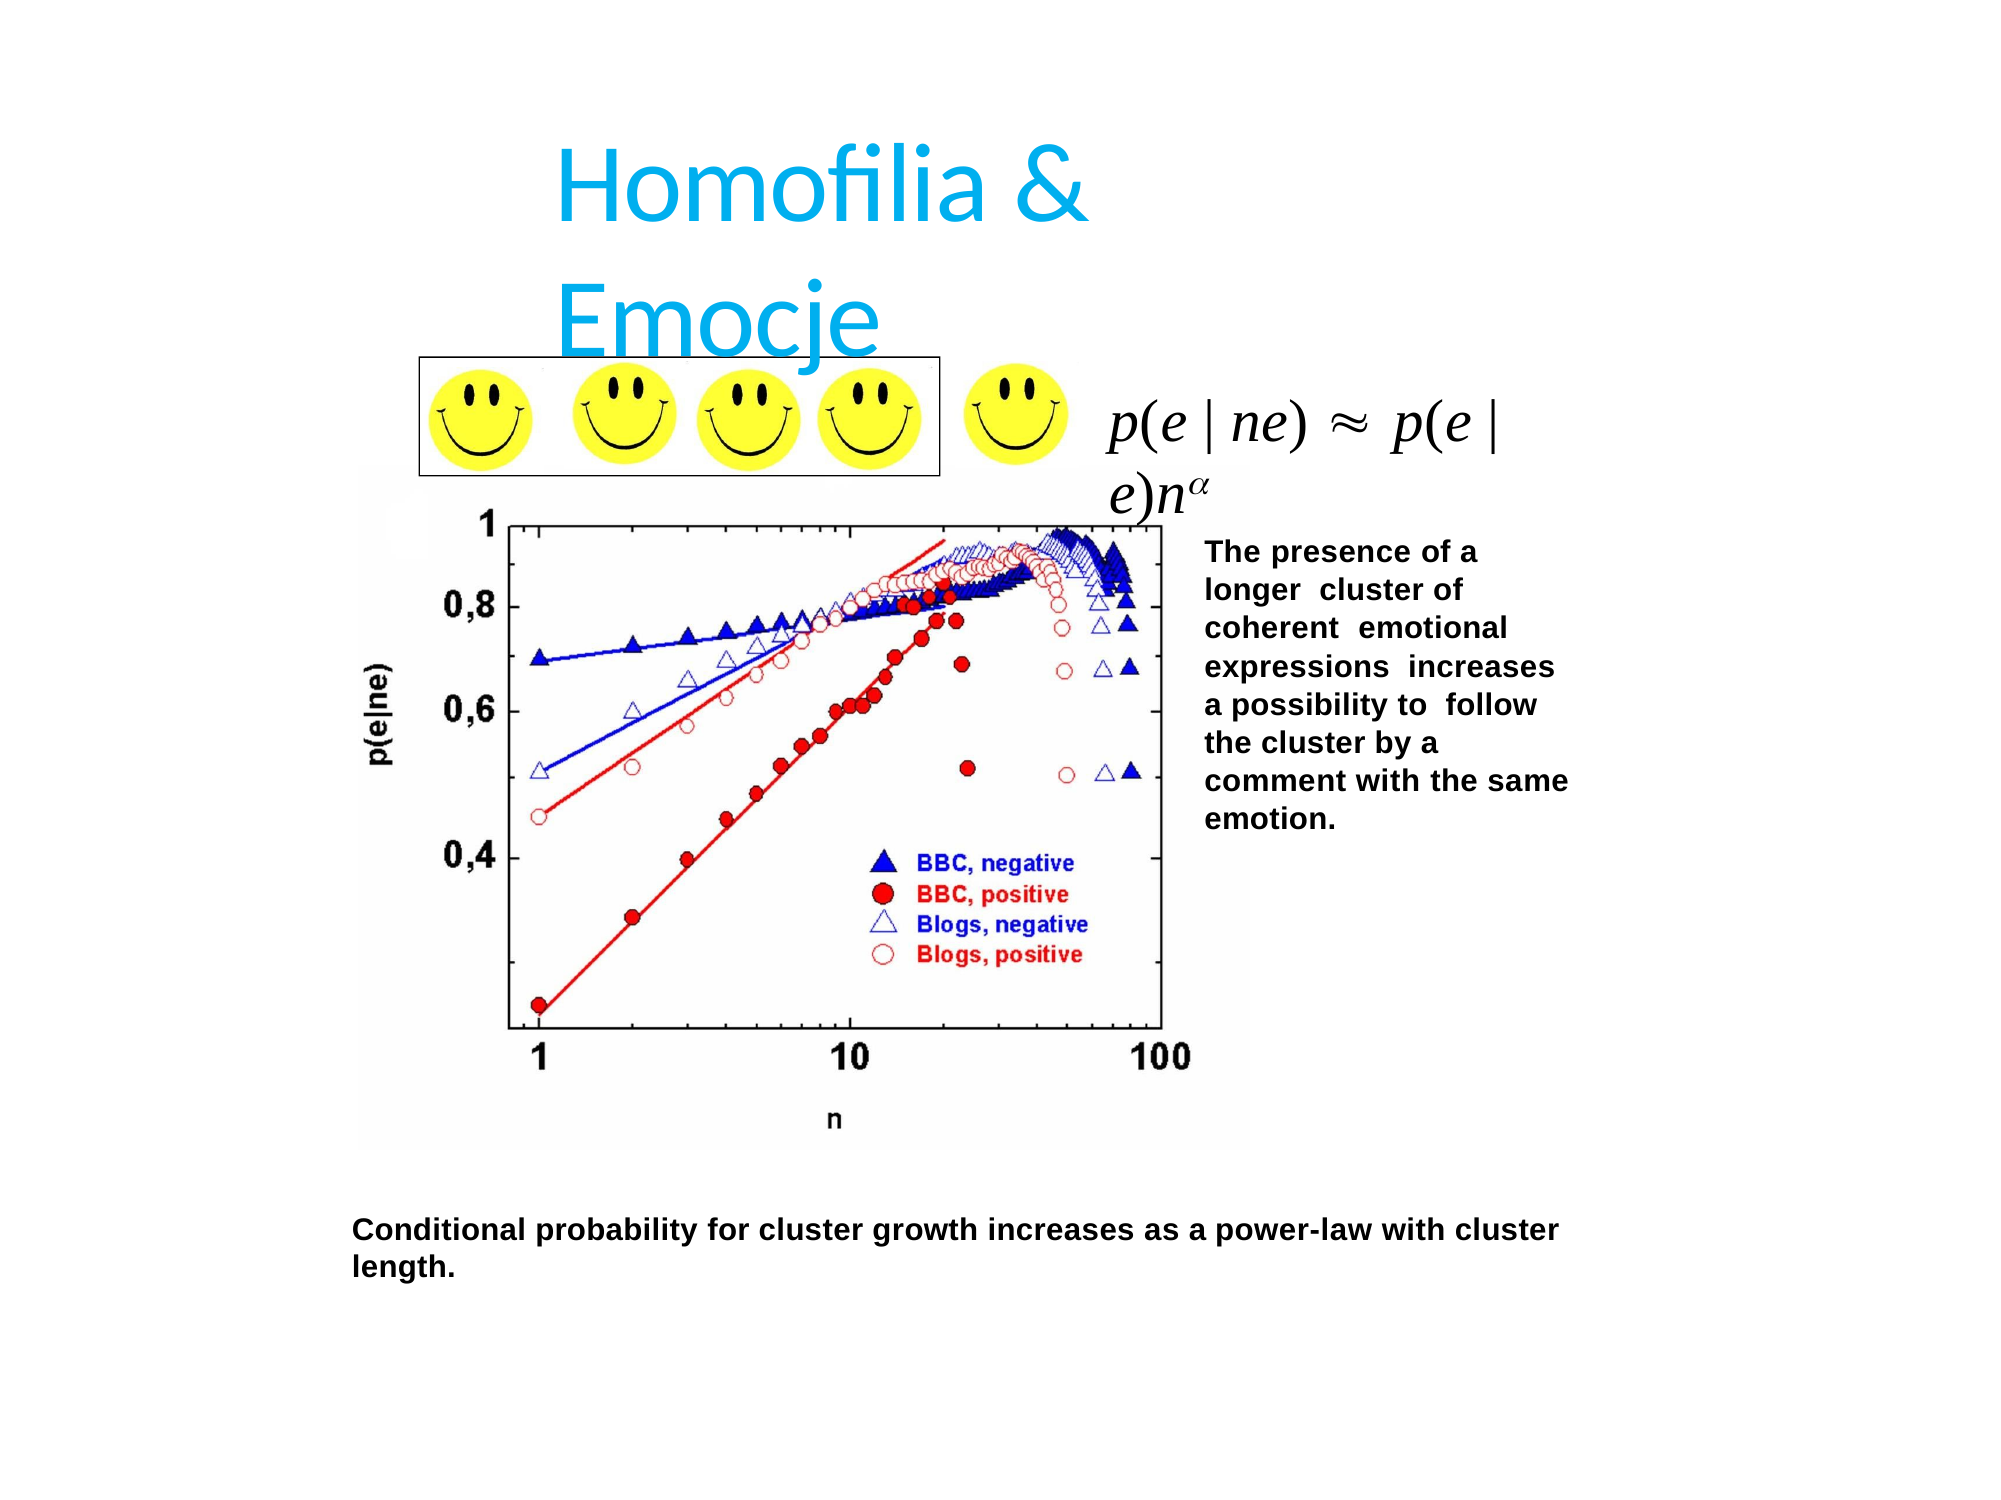

# Homofilia & Emocje

p(e | ne) ≈ p(e | e)nα
The presence of a longer  cluster of coherent  emotional expressions  increases a possibility to  follow the cluster by a  comment with the same  emotion.
Conditional probability for cluster growth increases as a power-law with cluster length.